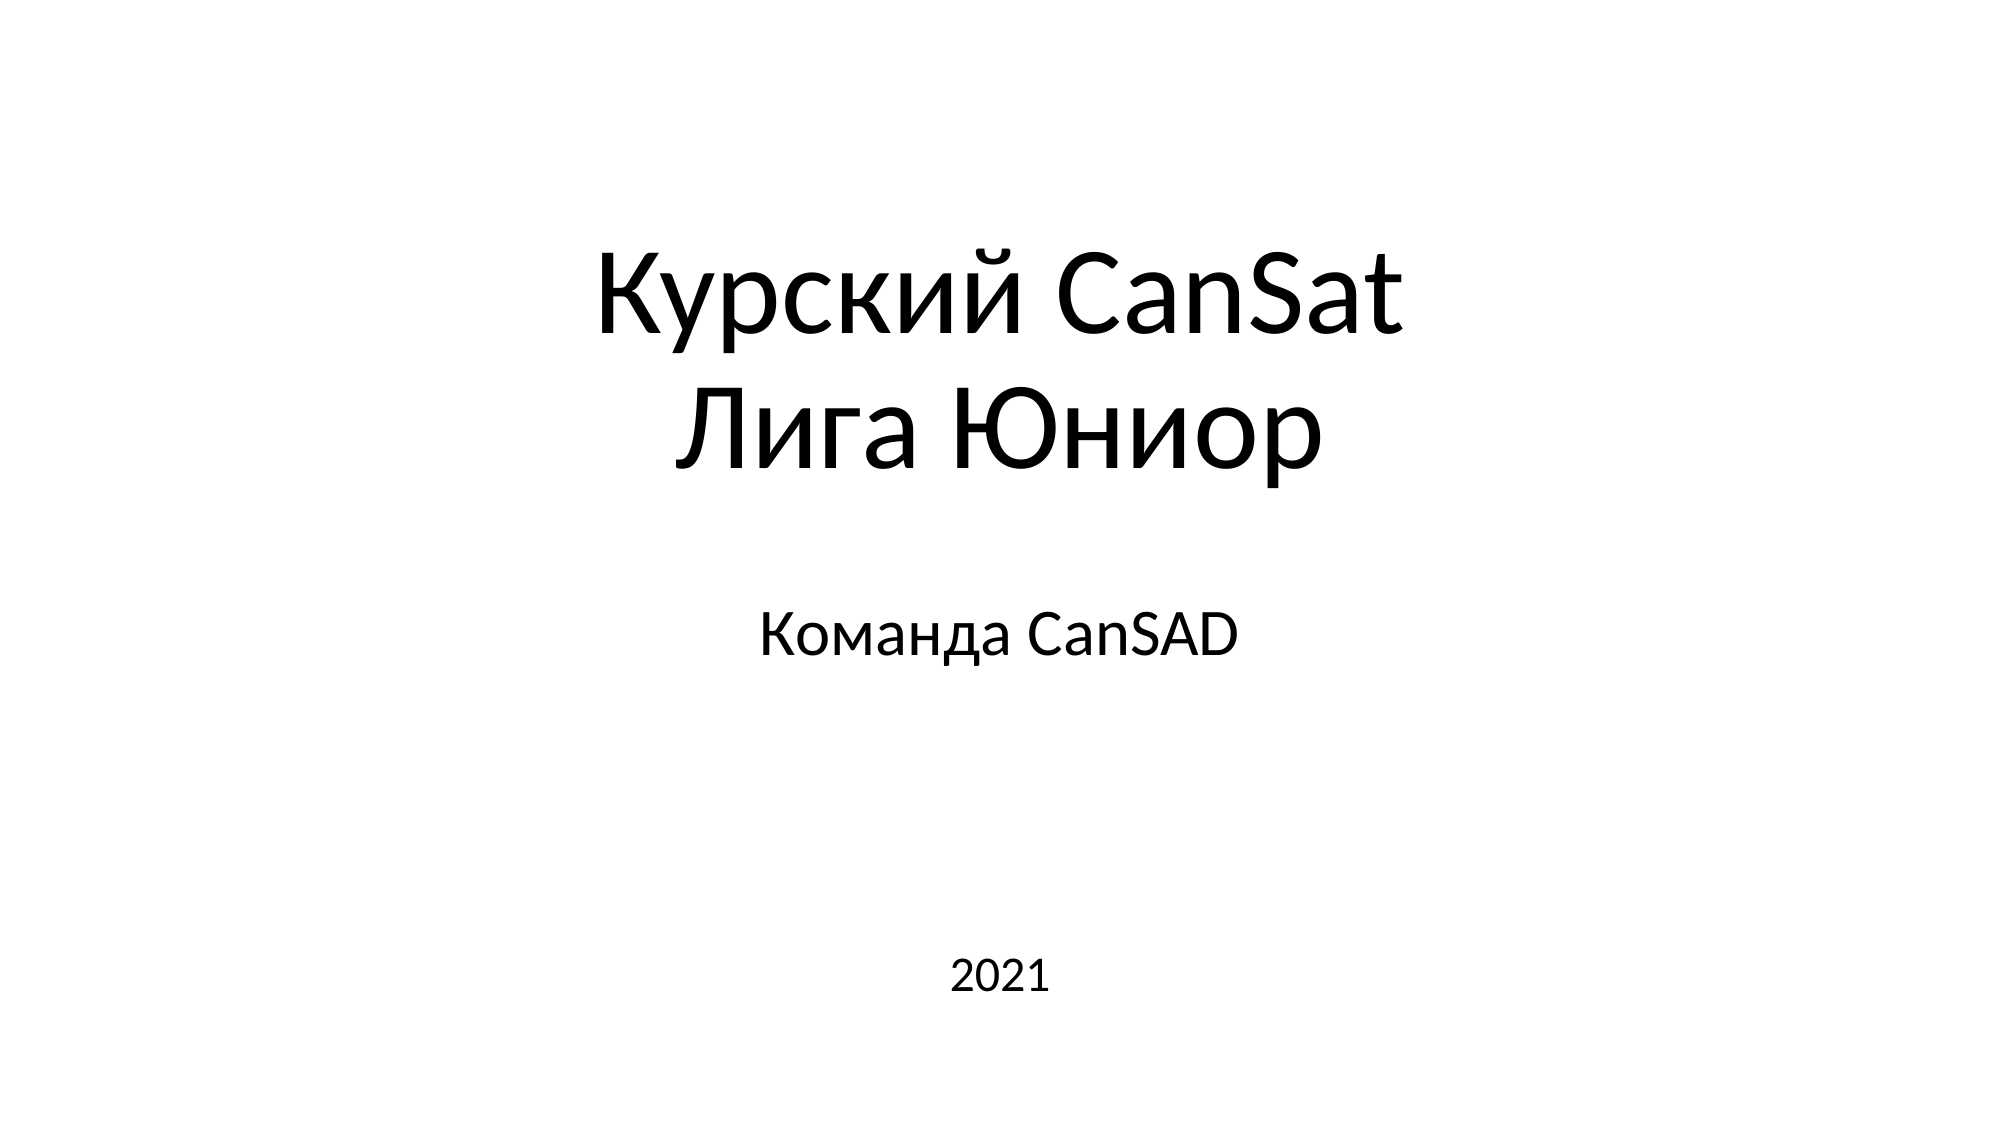

# Курский CanSat Лига Юниор
Команда CanSAD

2021